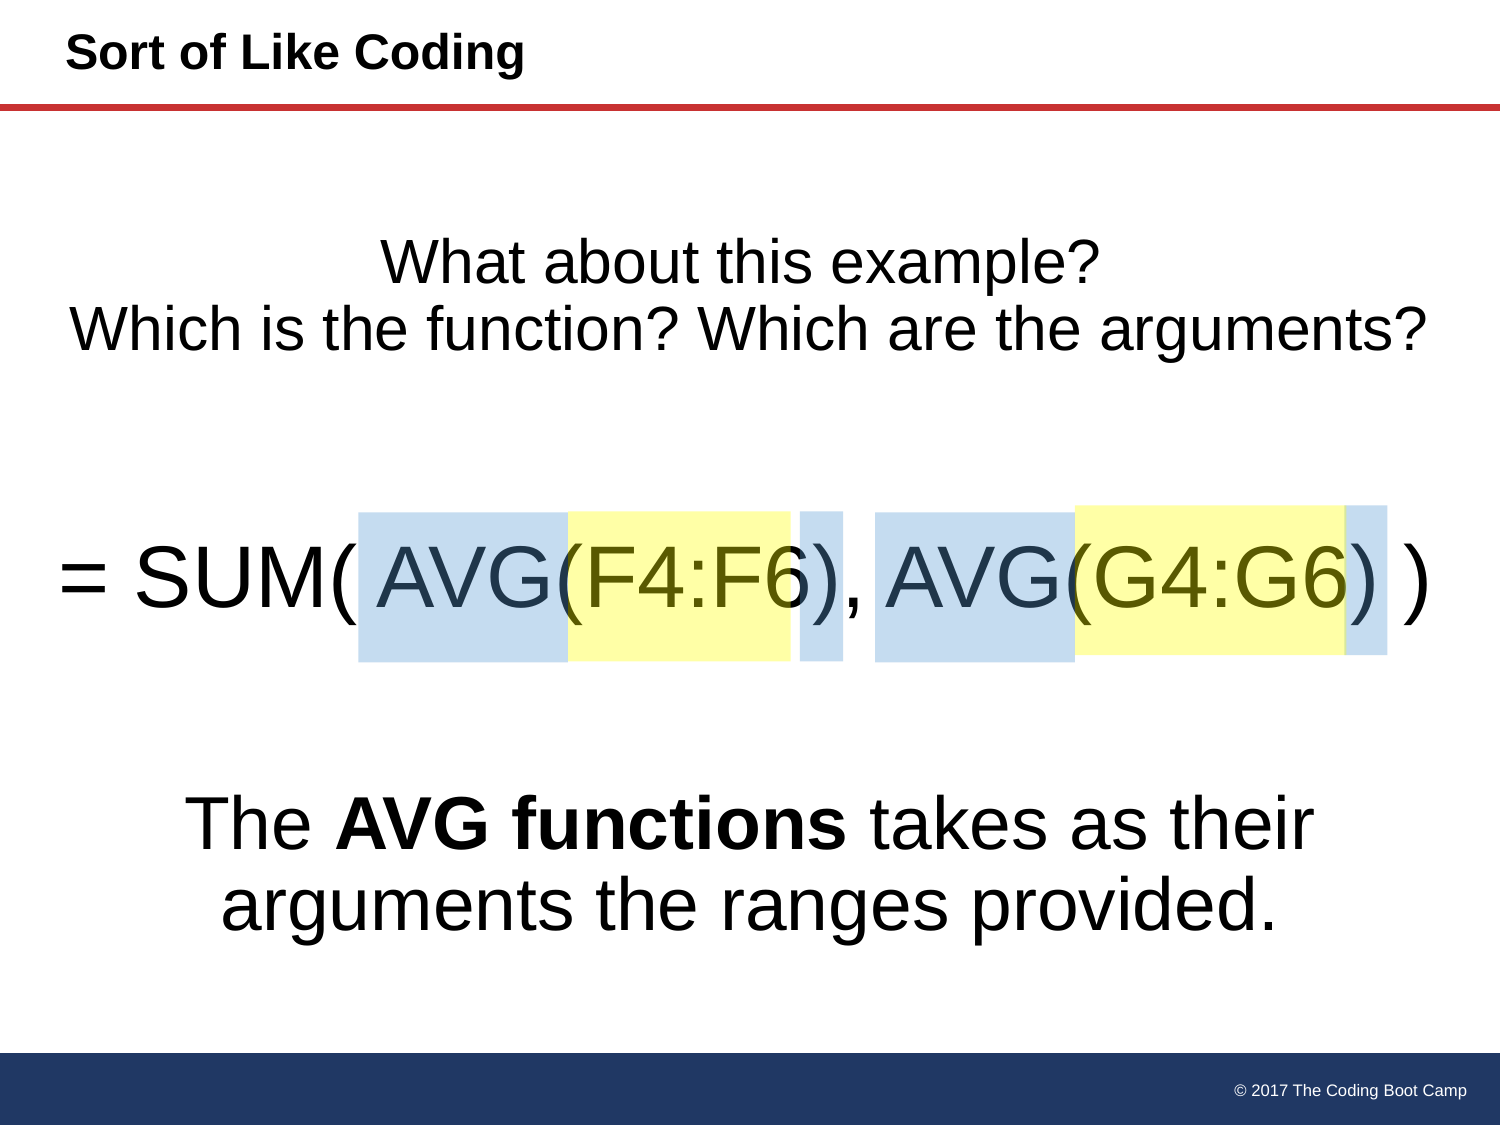

# Sort of Like Coding
What about this example?
Which is the function? Which are the arguments?

= SUM( AVG(F4:F6), AVG(G4:G6) )

The AVG functions takes as their arguments the ranges provided.